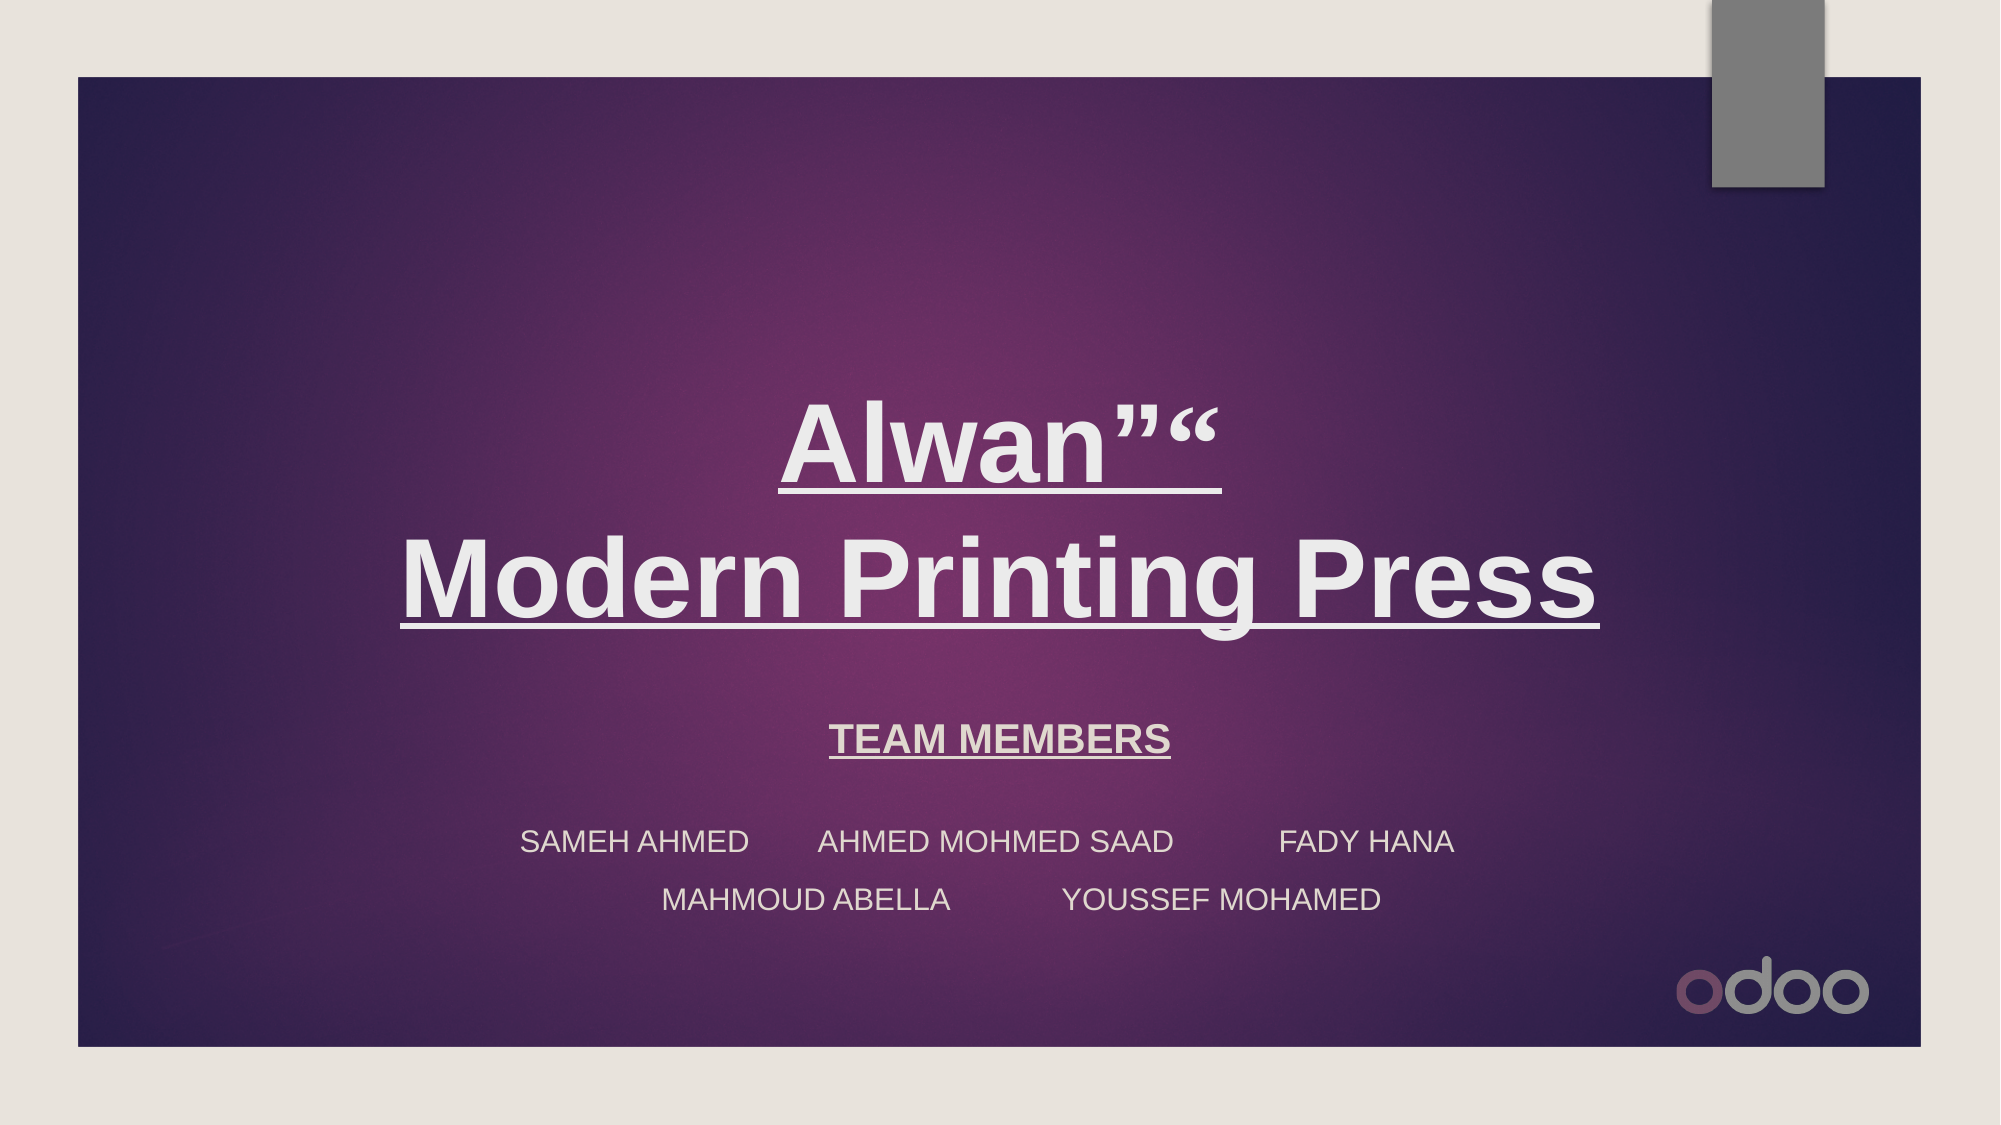

# “Alwan” Modern Printing Press
Team members

Sameh Ahmed        Ahmed Mohmed Saad            Fady Hana
     Mahmoud Abella             Youssef Mohamed